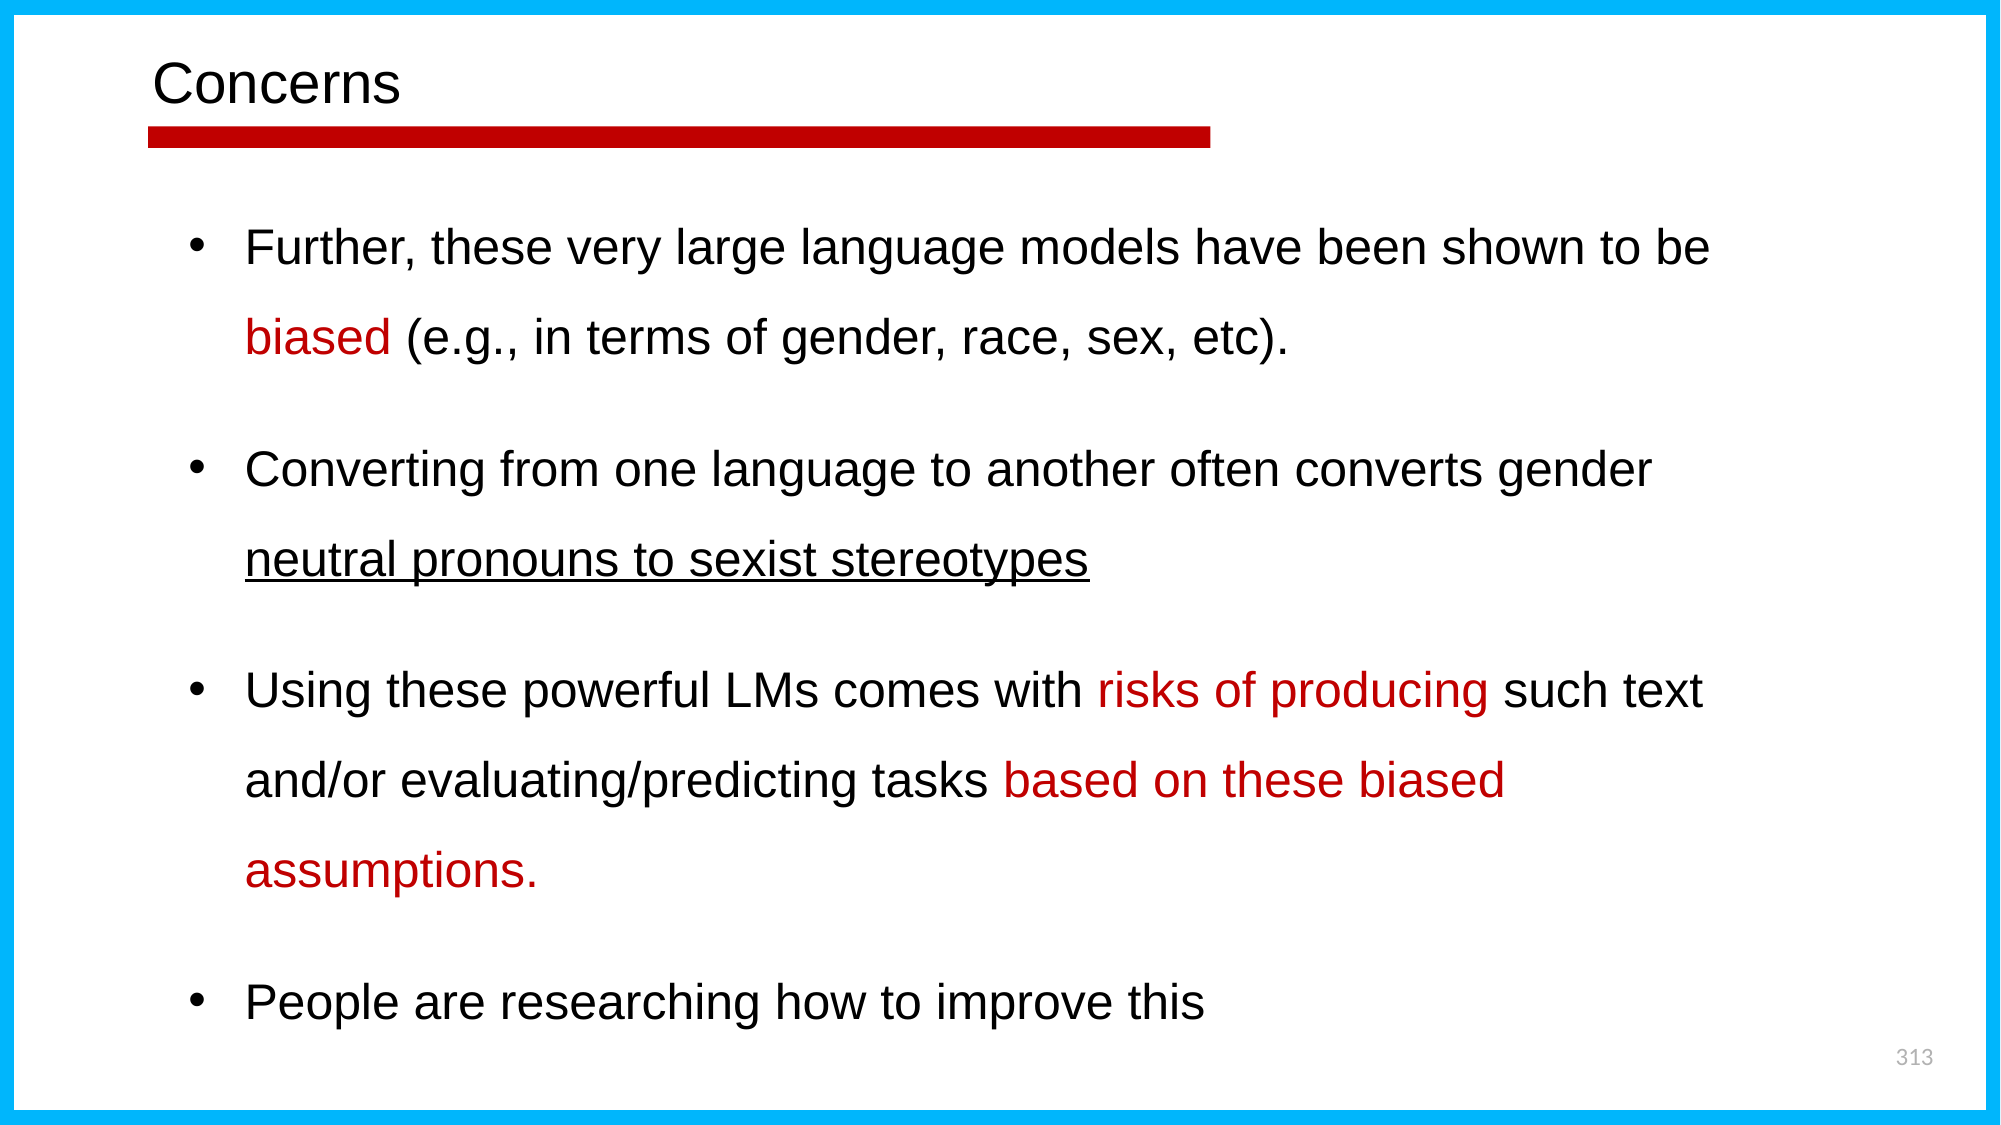

# Concerns

Further, these very large language models have been shown to be biased (e.g., in terms of gender, race, sex, etc).
Converting from one language to another often converts gender neutral pronouns to sexist stereotypes
Using these powerful LMs comes with risks of producing such text and/or evaluating/predicting tasks based on these biased assumptions.
People are researching how to improve this
313